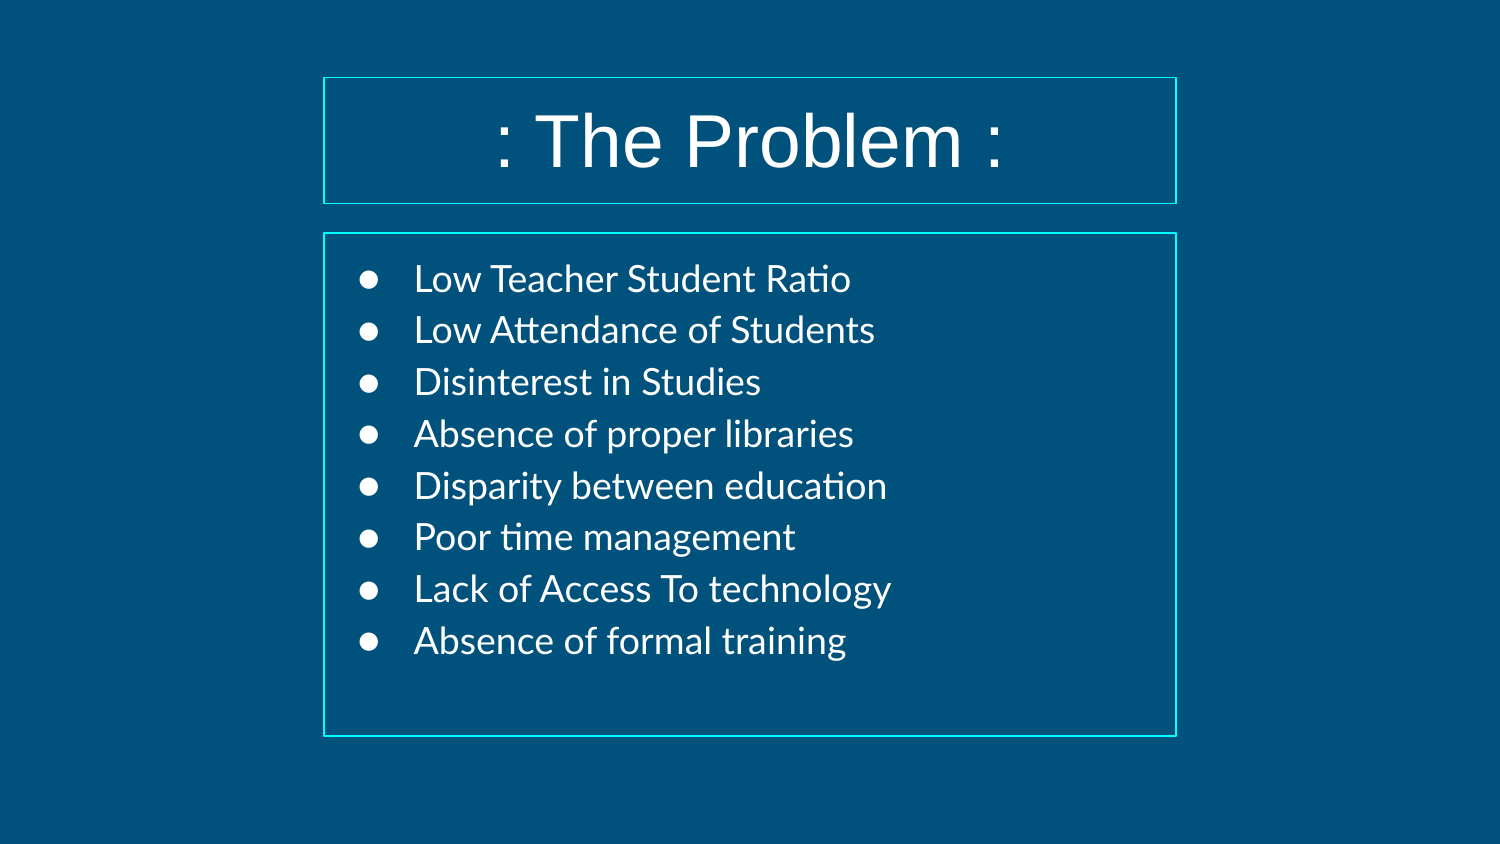

: The Problem :
Low Teacher Student Ratio
Low Attendance of Students
Disinterest in Studies
Absence of proper libraries
Disparity between education
Poor time management
Lack of Access To technology
Absence of formal training